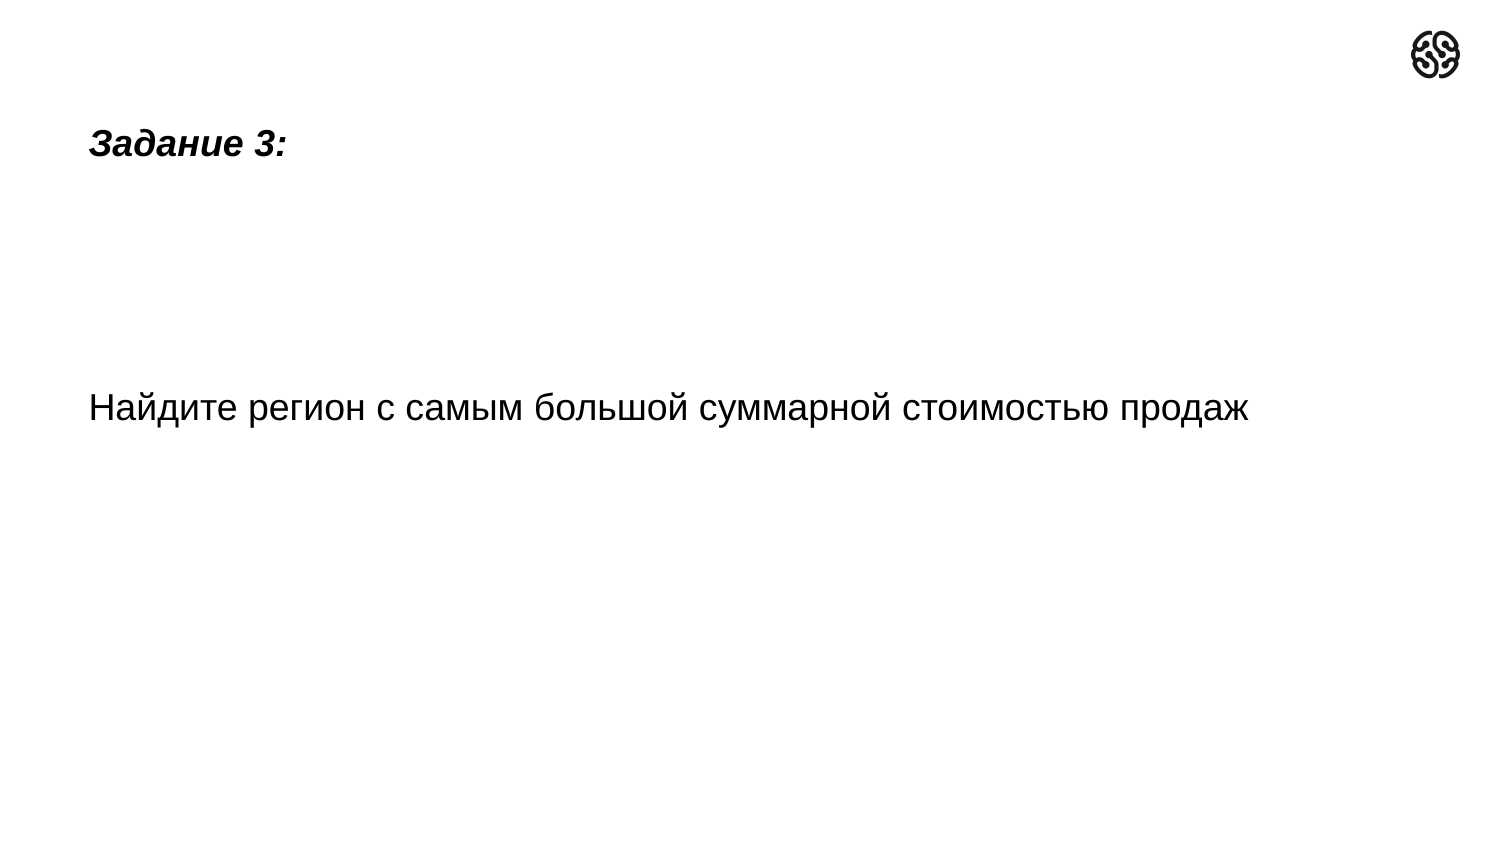

Задание 3:

Найдите регион с самым большой суммарной стоимостью продаж